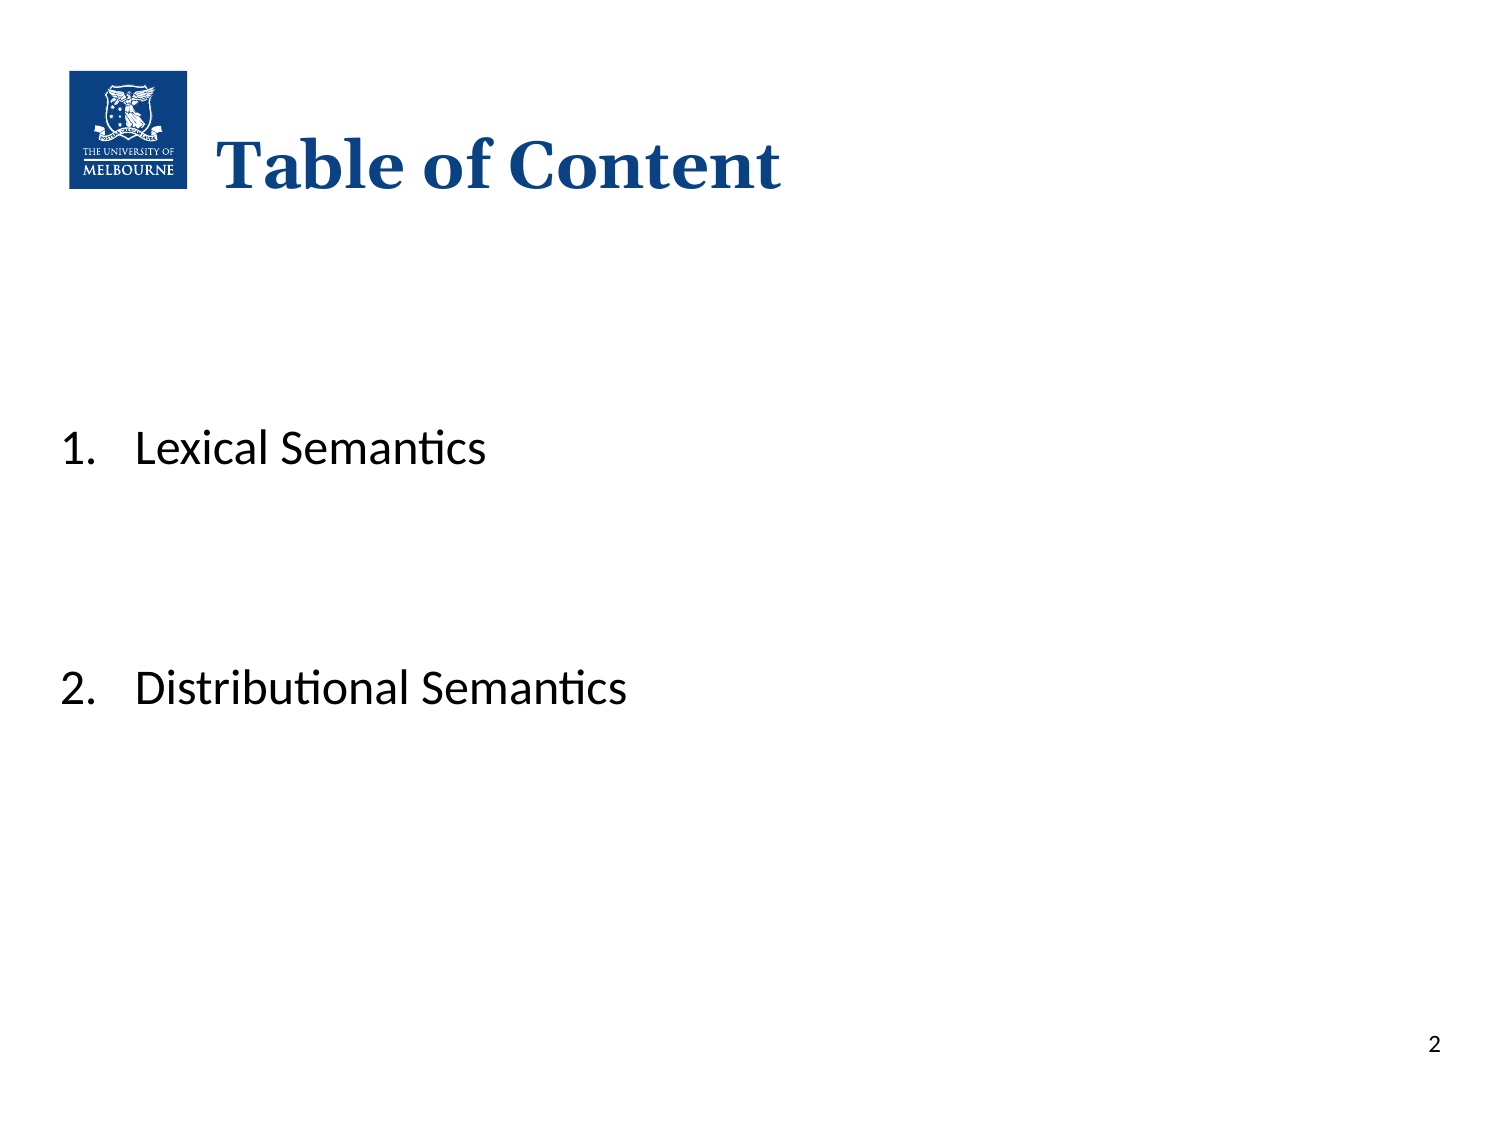

# Table of Content
Lexical Semantics

Distributional Semantics
2